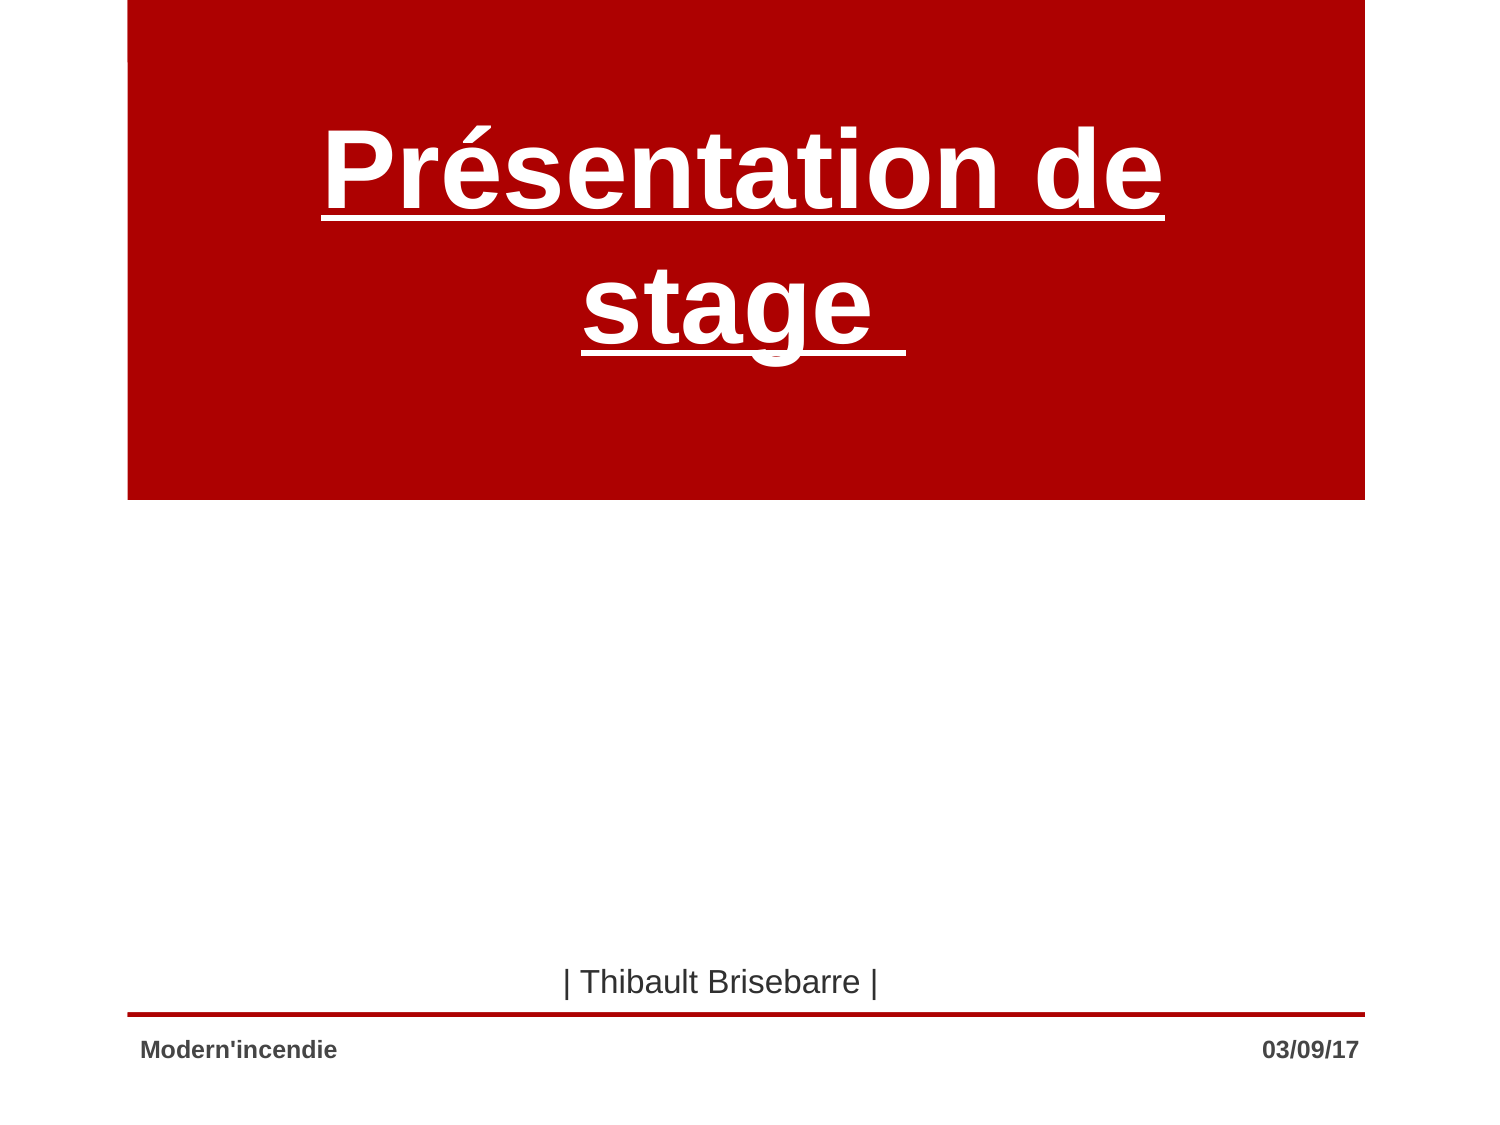

# Présentation de stage
                                                        | Thibault Brisebarre |
Modern'incendie
03/09/17